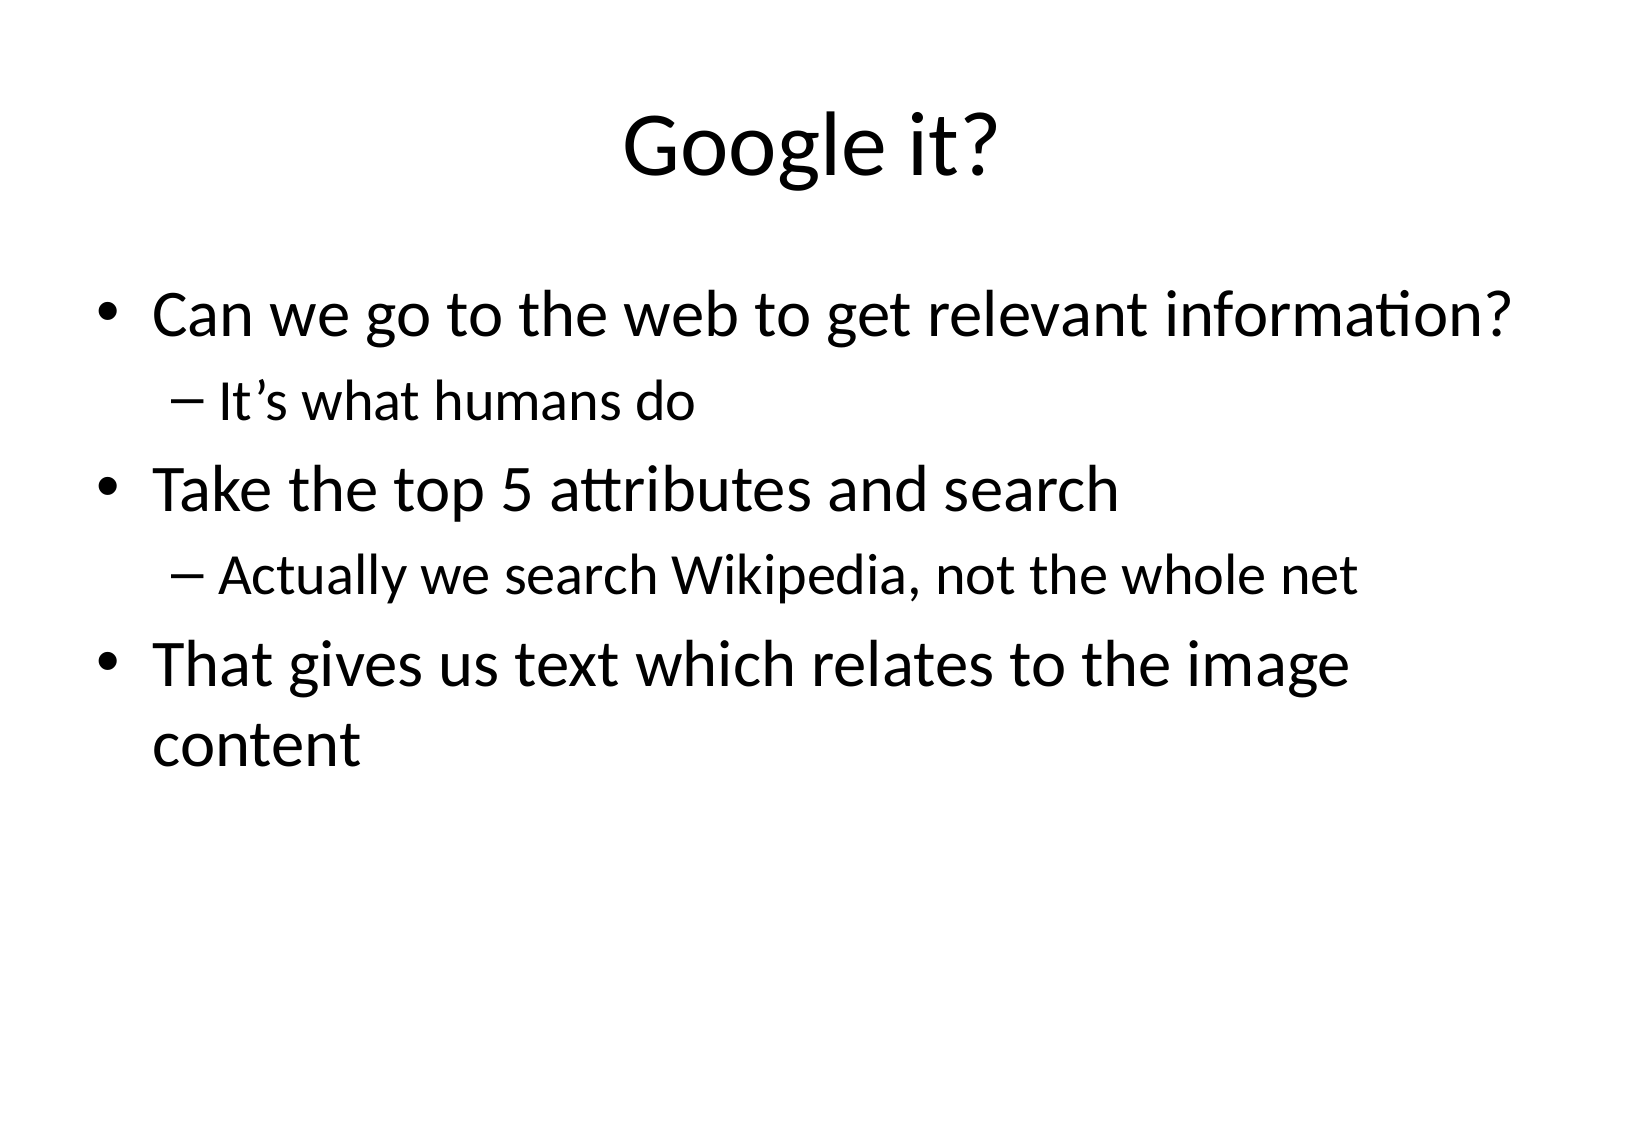

# Google it?
Can we go to the web to get relevant information?
It’s what humans do
Take the top 5 attributes and search
Actually we search Wikipedia, not the whole net
That gives us text which relates to the image content